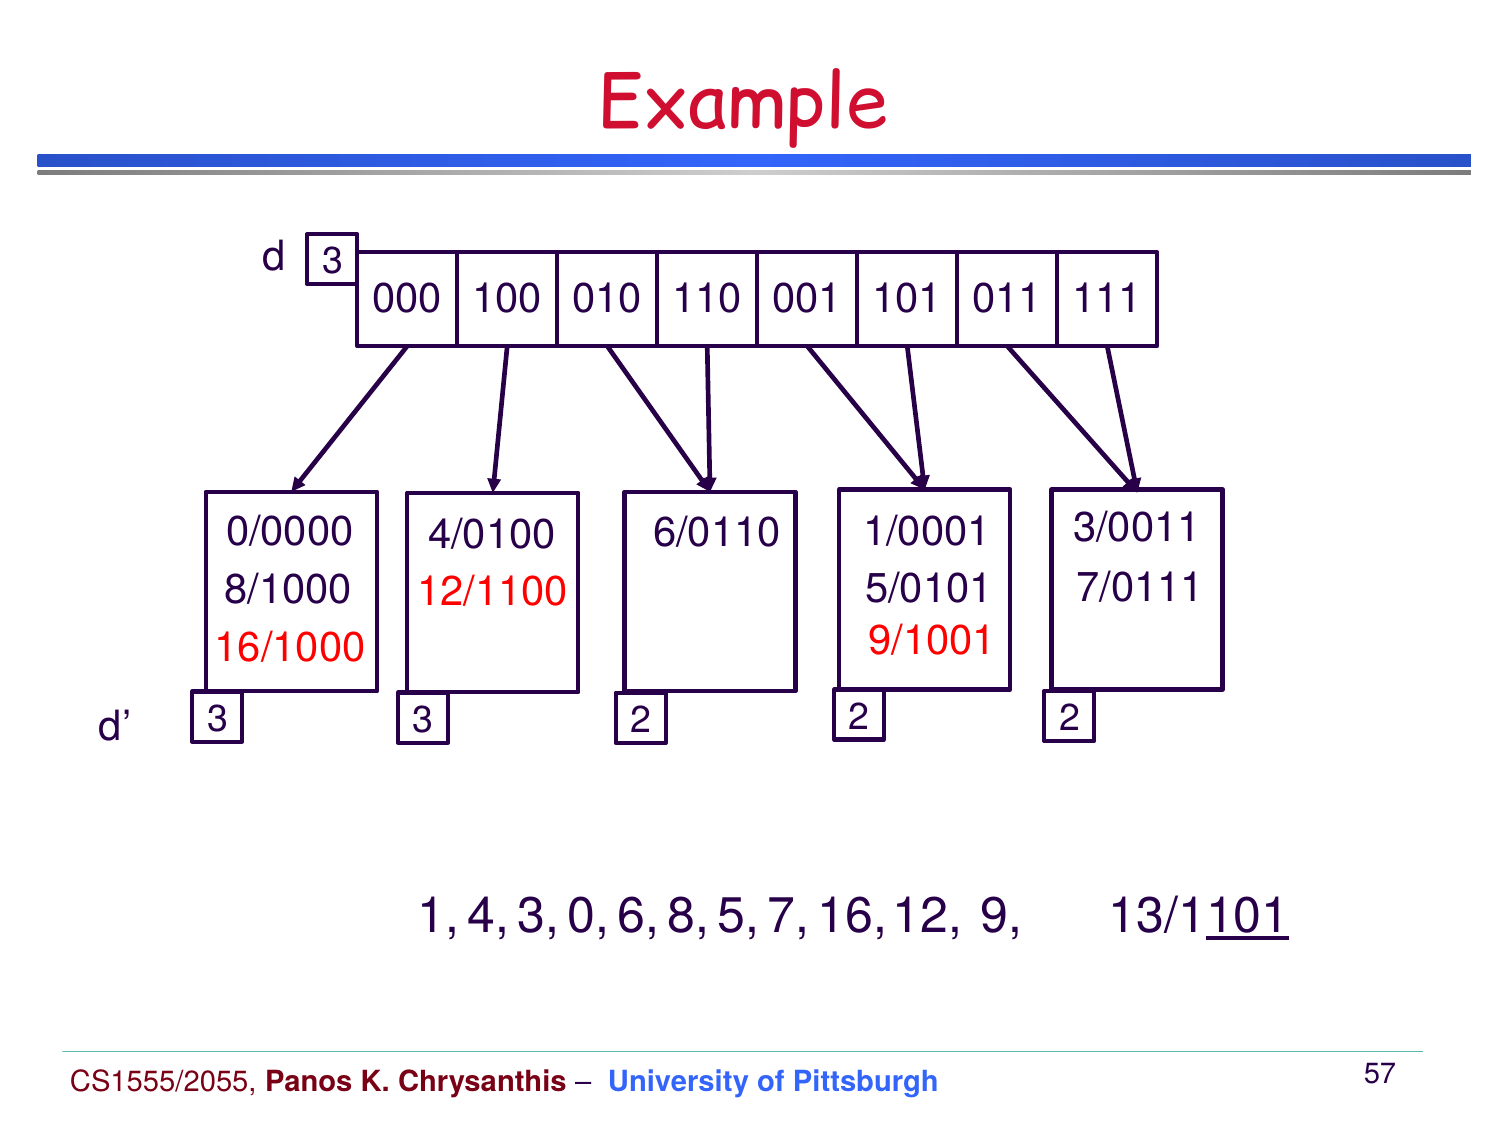

# Example
d
3
000
100
010
110
001
101
011
111

3/0011

0/0000
1/0001
6/0110
4/0100
7/0111
5/0101
8/1000
12/1100
9/1001
16/1000
2
2
d’
3
3
2
1,
4,
3,
0,
6,
8,
5,
7,
16,
12,
9,
13/1101